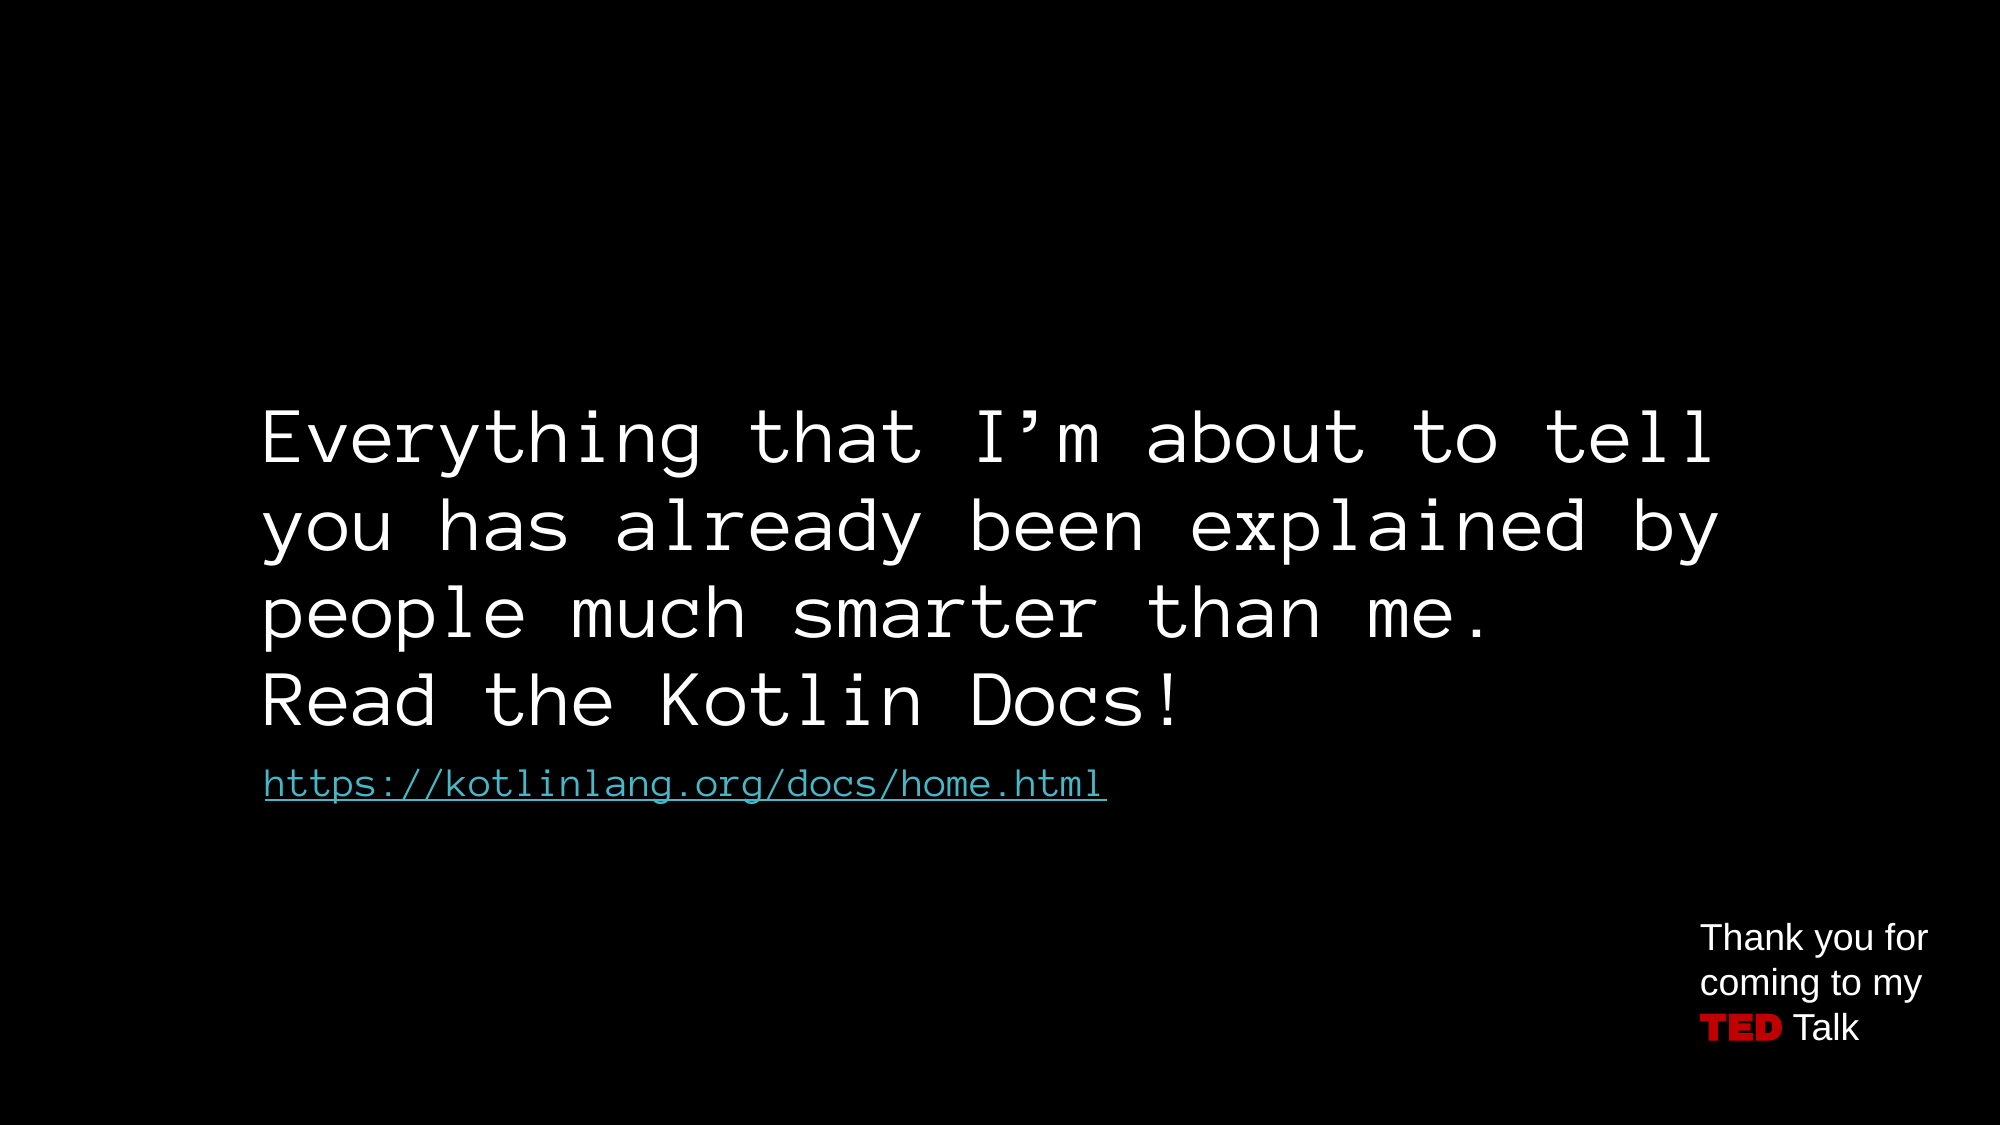

# Everything that I’m about to tell you has already been explained by people much smarter than me. Read the Kotlin Docs!
https://kotlinlang.org/docs/home.html

Thank you for
coming to my
TED Talk